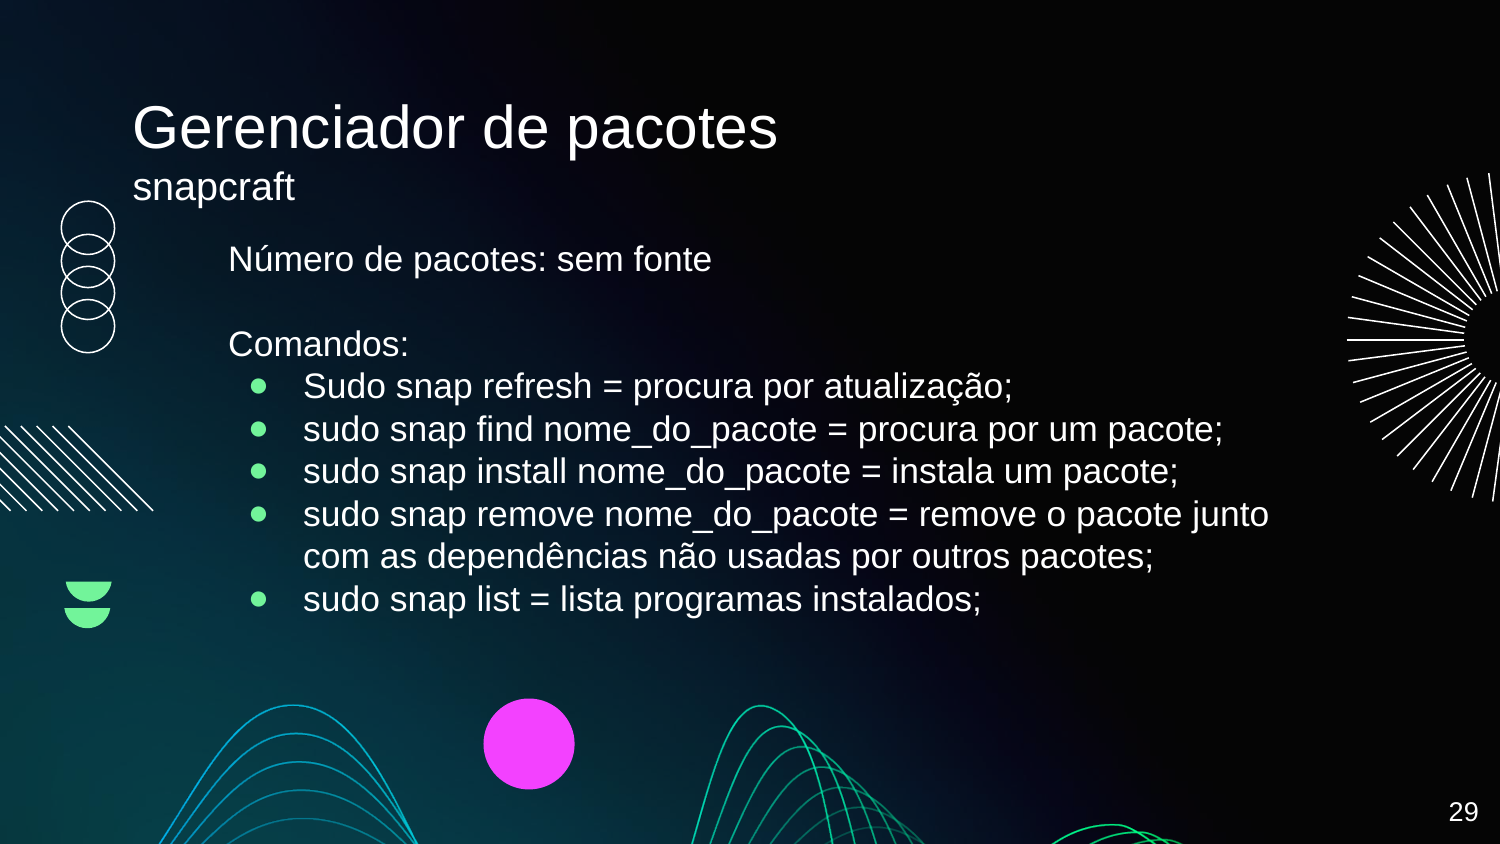

# Gerenciador de pacotes
snapcraft
Número de pacotes: sem fonte

Comandos:
Sudo snap refresh = procura por atualização;
sudo snap find nome_do_pacote = procura por um pacote;
sudo snap install nome_do_pacote = instala um pacote;
sudo snap remove nome_do_pacote = remove o pacote junto com as dependências não usadas por outros pacotes;
sudo snap list = lista programas instalados;
29